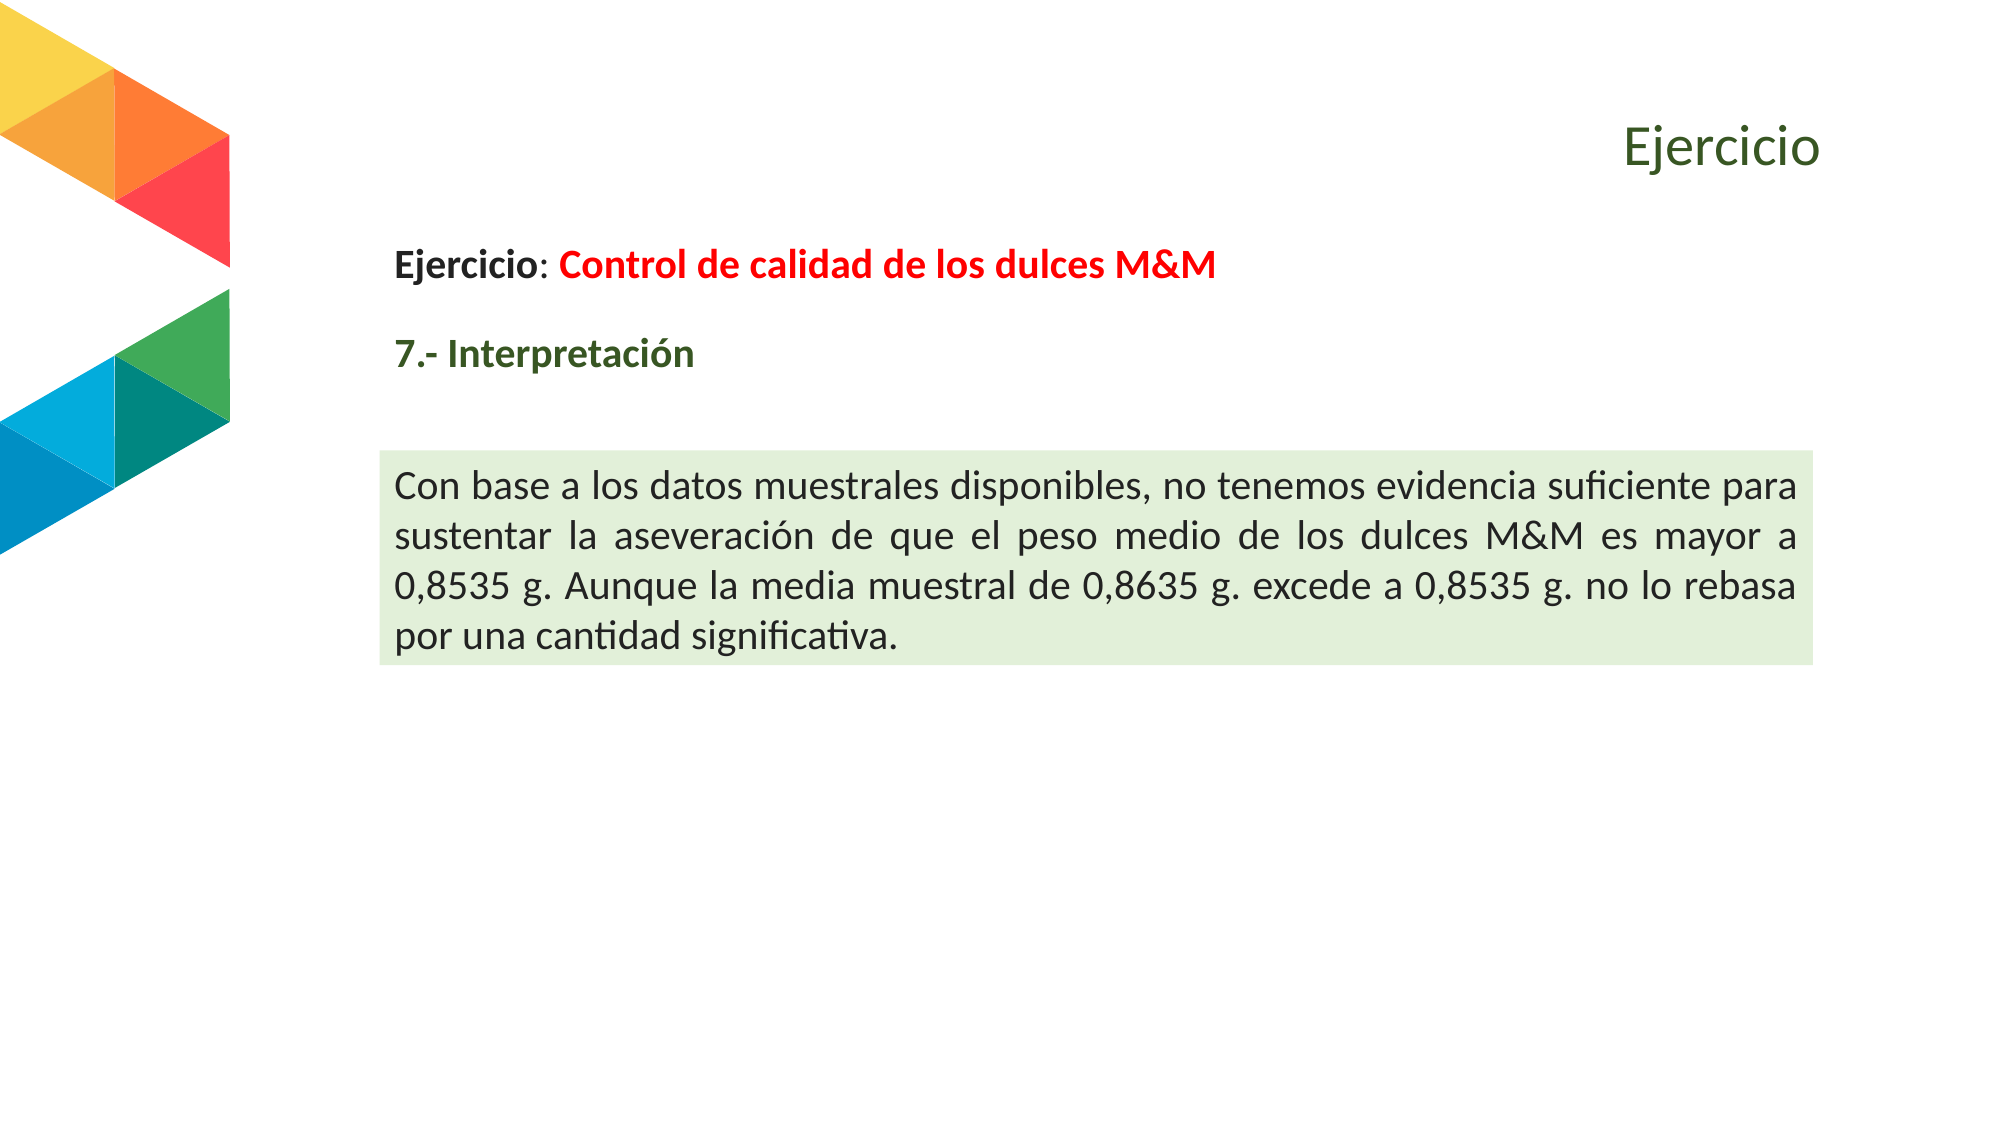

# Ejercicio
Ejercicio: Control de calidad de los dulces M&M
7.- Interpretación
Con base a los datos muestrales disponibles, no tenemos evidencia suficiente para sustentar la aseveración de que el peso medio de los dulces M&M es mayor a 0,8535 g. Aunque la media muestral de 0,8635 g. excede a 0,8535 g. no lo rebasa por una cantidad significativa.